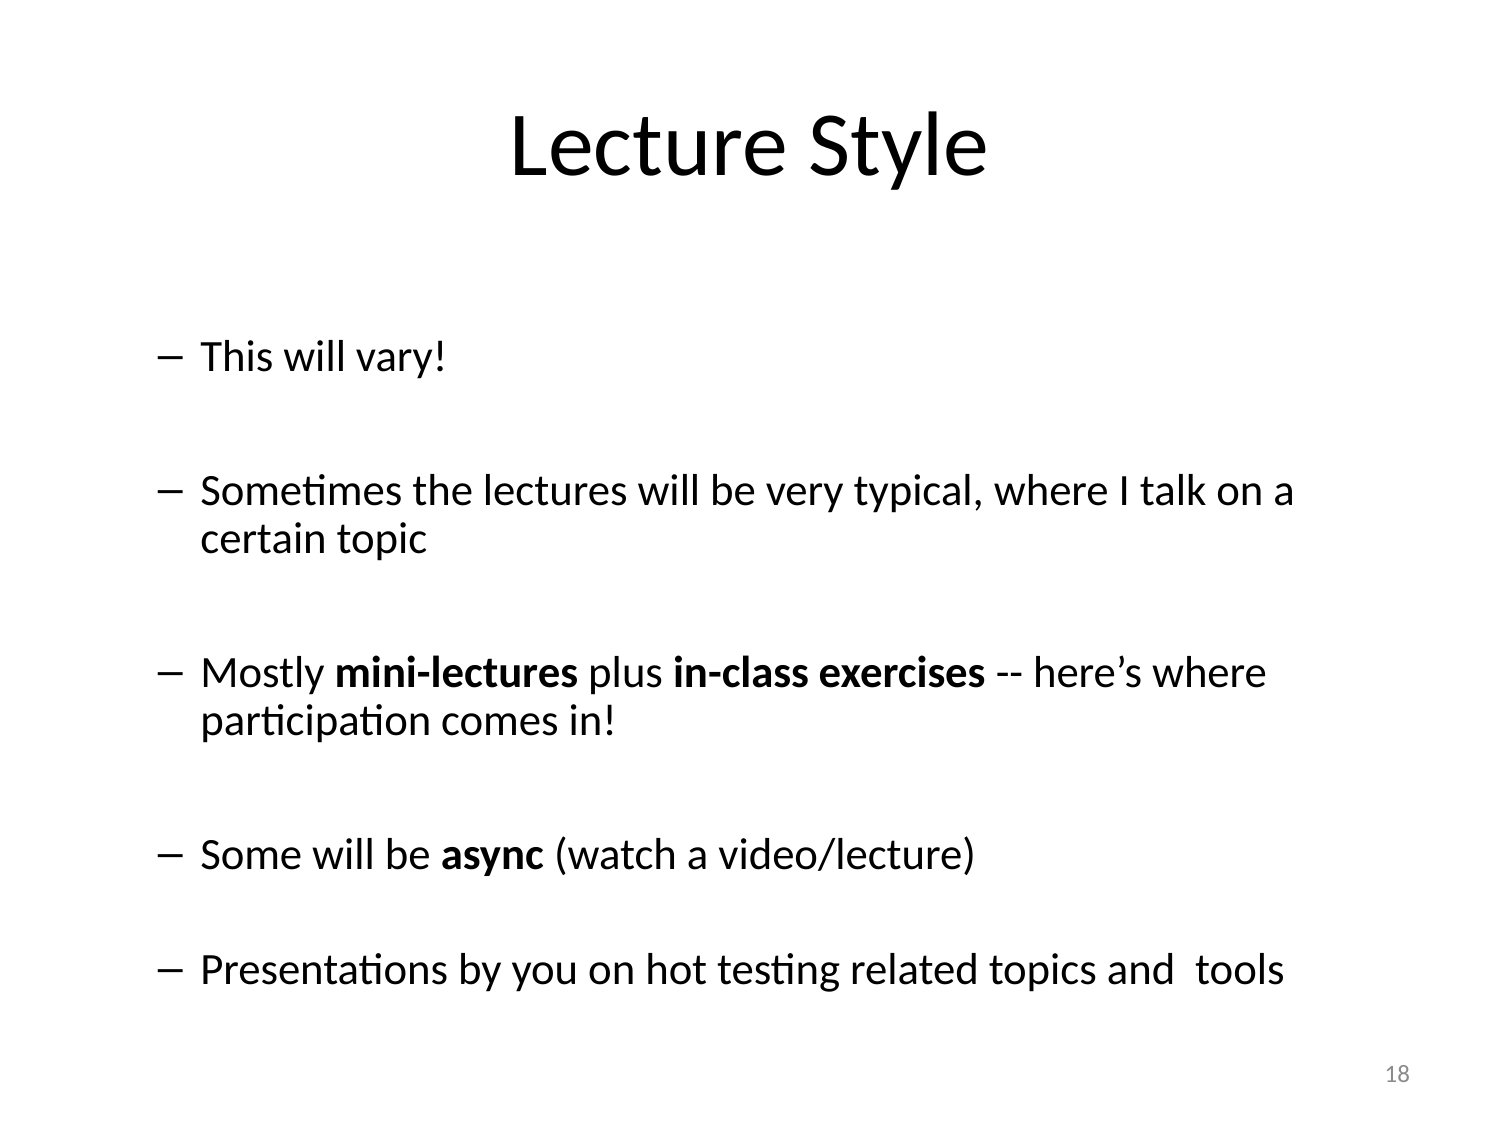

# Lecture Style

This will vary!

Sometimes the lectures will be very typical, where I talk on a certain topic

Mostly mini-lectures plus in-class exercises -- here’s where participation comes in!

Some will be async (watch a video/lecture)

Presentations by you on hot testing related topics and  tools

18